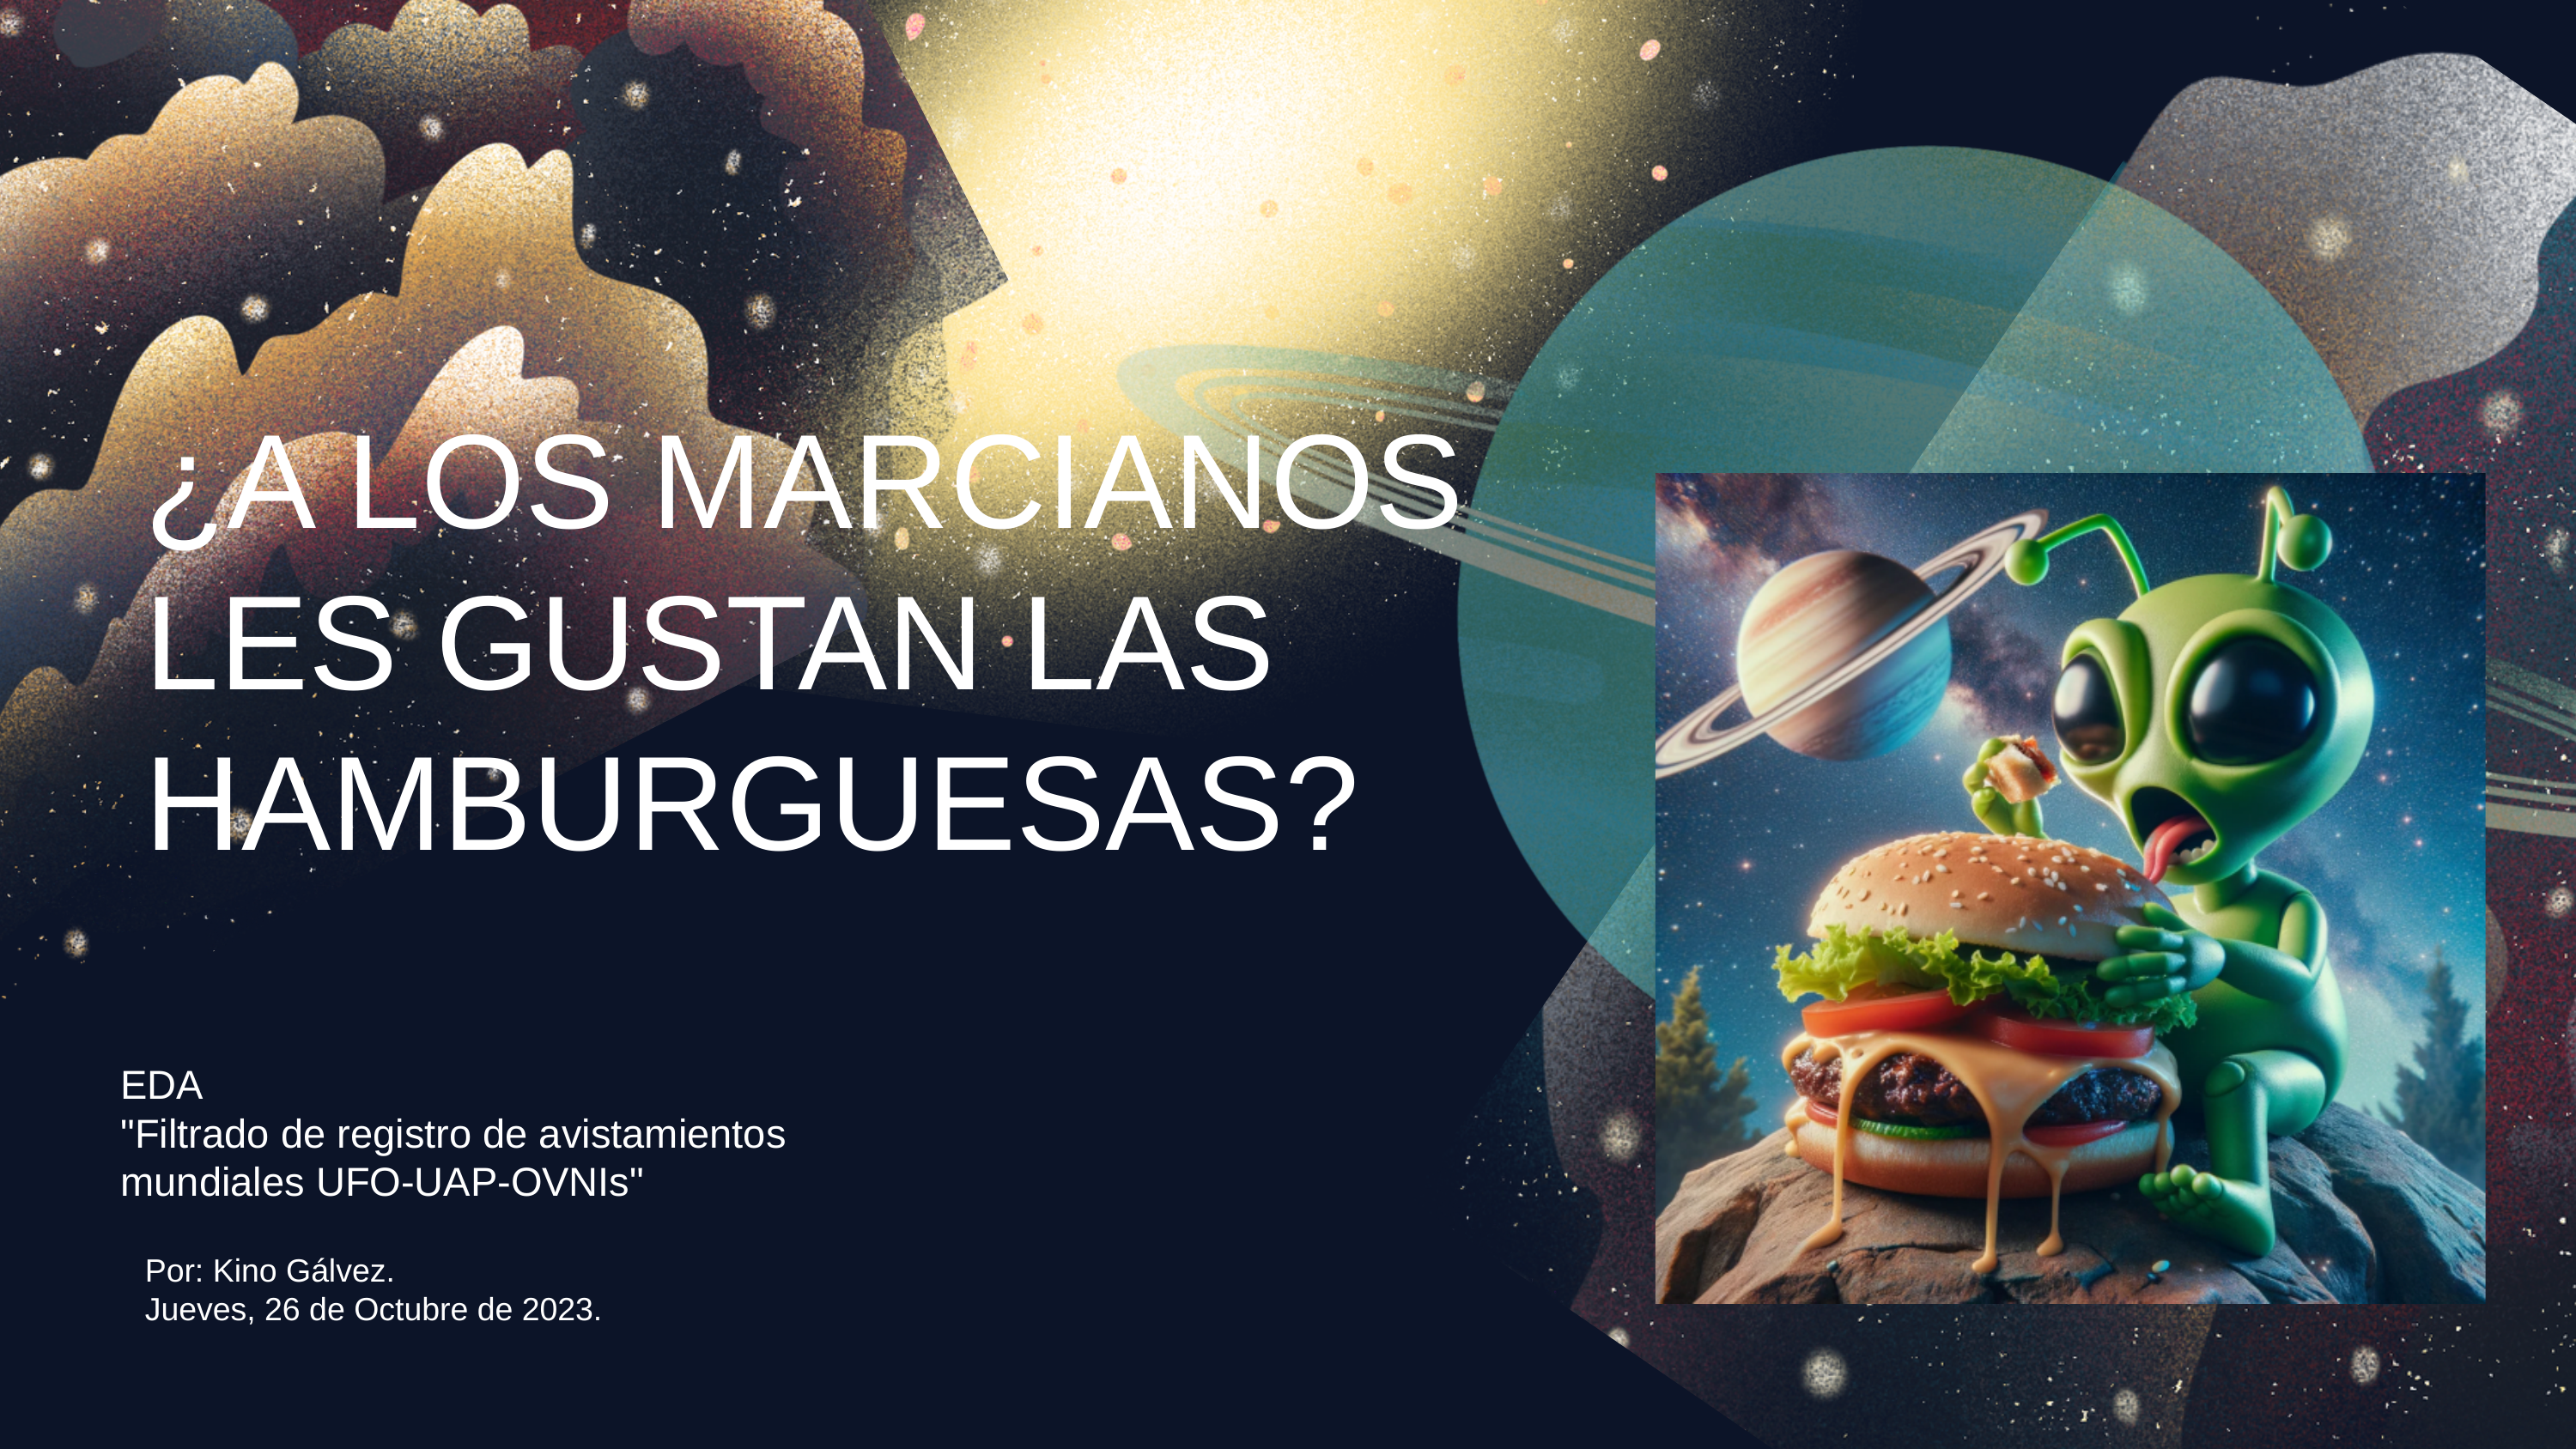

¿A LOS MARCIANOS LES GUSTAN LAS HAMBURGUESAS?

EDA
"Filtrado de registro de avistamientos   mundiales UFO-UAP-OVNIs"

Por: Kino Gálvez.
Jueves, 26 de Octubre de 2023.